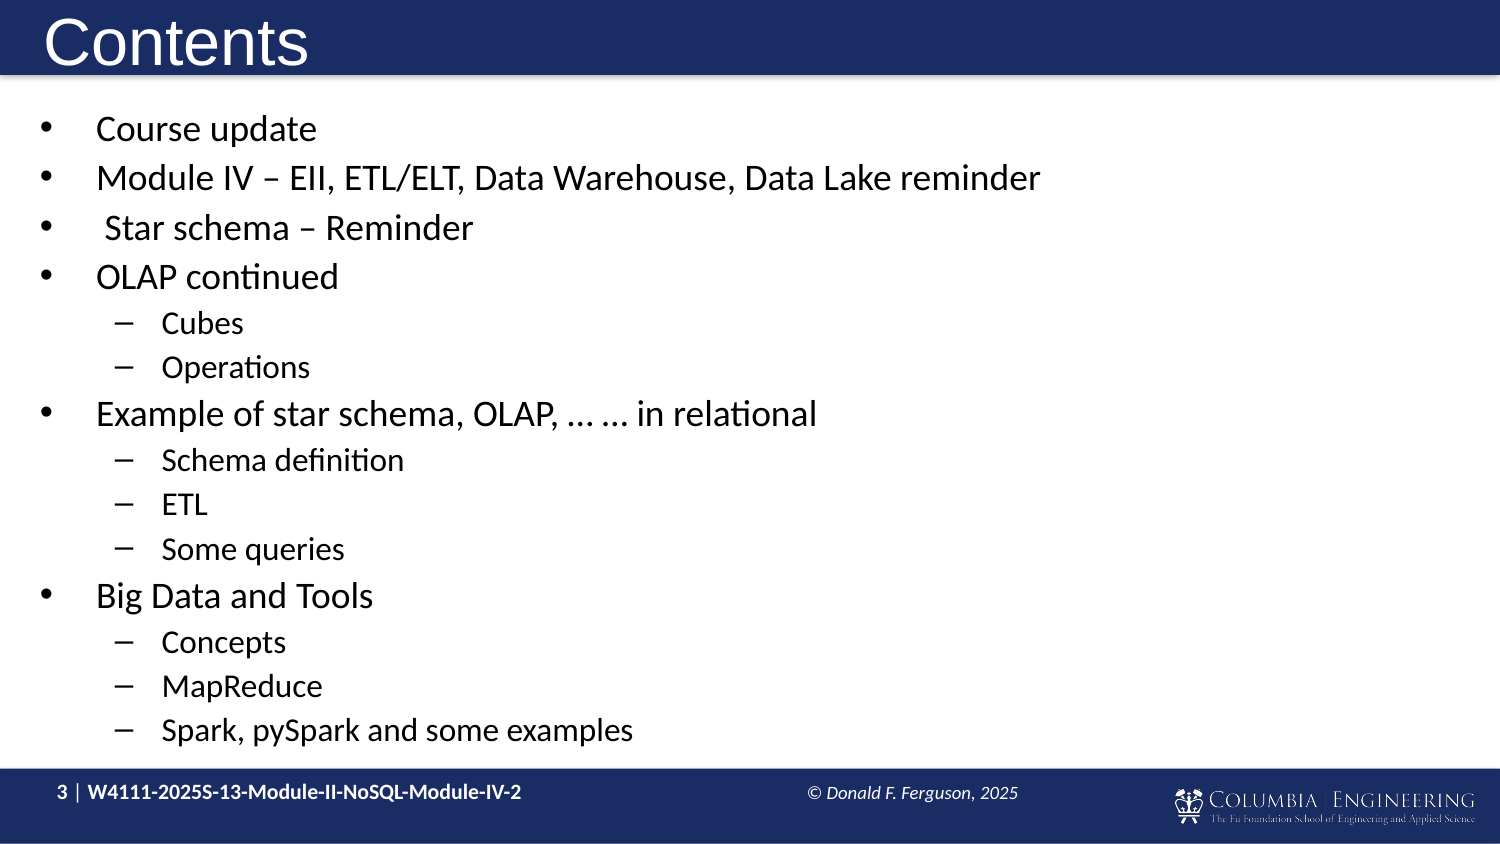

# Contents
Course update
Module IV – EII, ETL/ELT, Data Warehouse, Data Lake reminder
 Star schema – Reminder
OLAP continued
Cubes
Operations
Example of star schema, OLAP, … … in relational
Schema definition
ETL
Some queries
Big Data and Tools
Concepts
MapReduce
Spark, pySpark and some examples